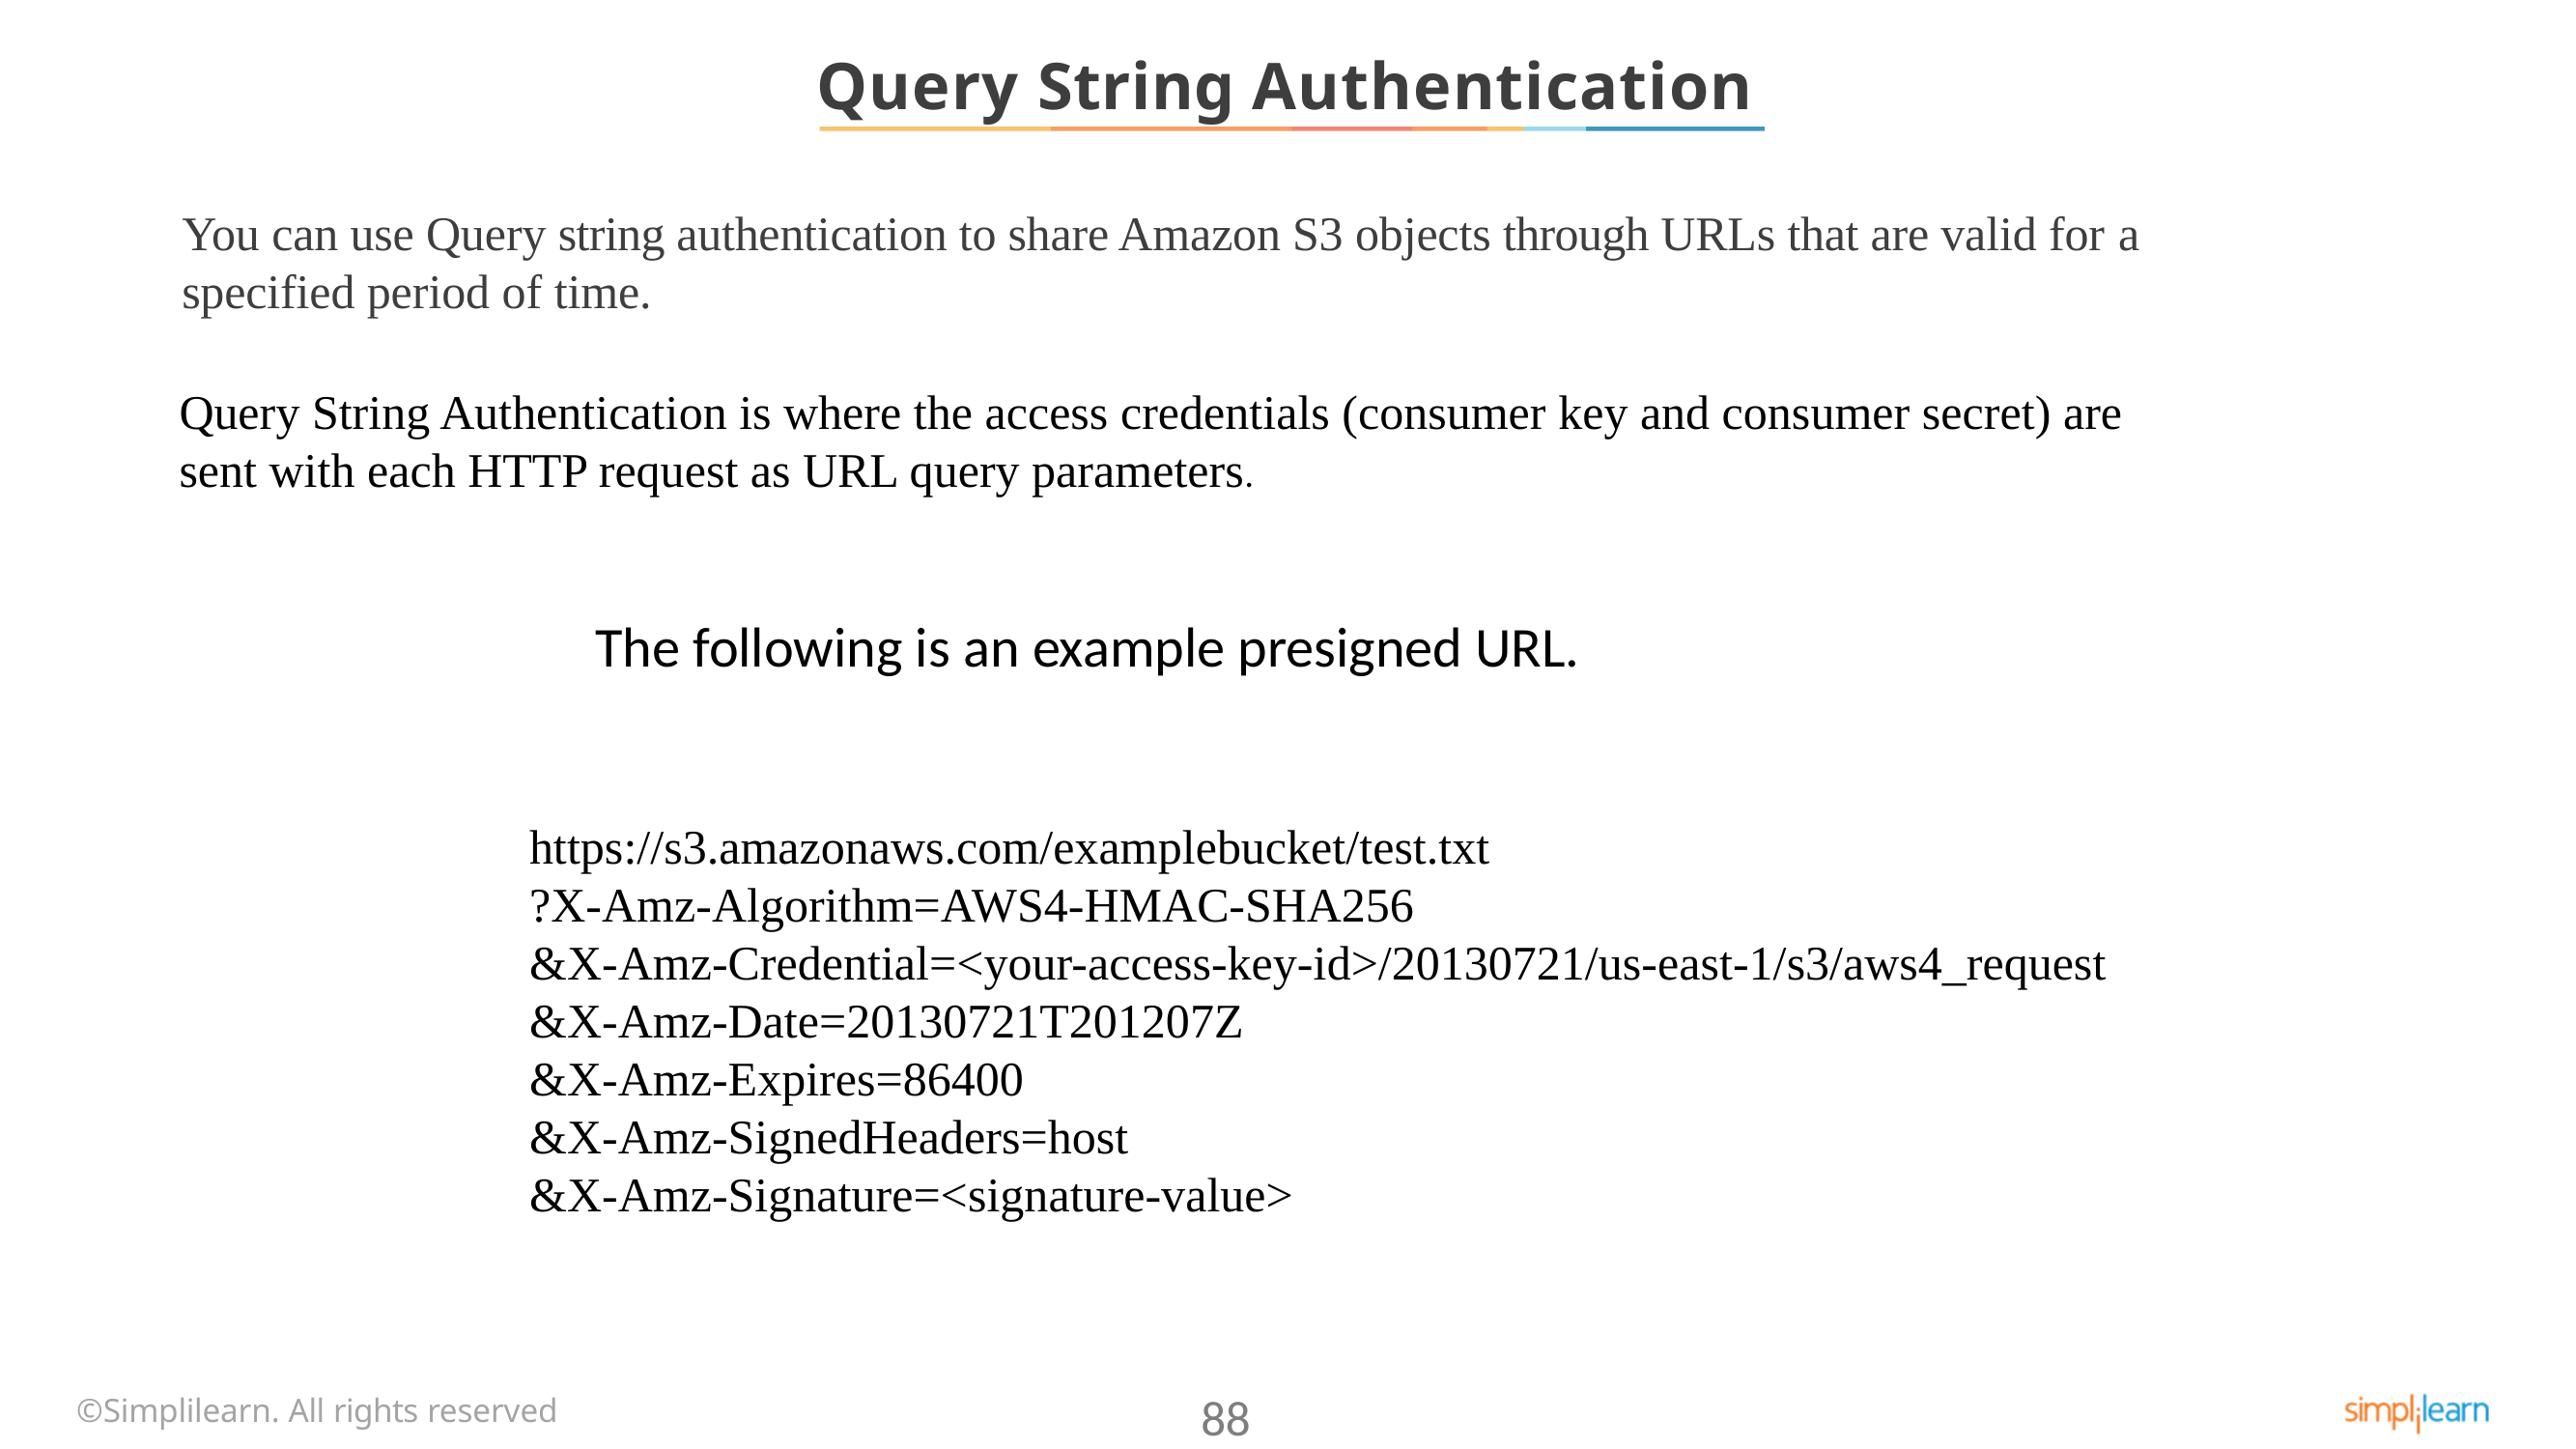

# Query String Authentication

You can use Query string authentication to share Amazon S3 objects through URLs that are valid for a
specified period of time.

Query String Authentication is where the access credentials (consumer key and consumer secret) are sent with each HTTP request as URL query parameters.
The following is an example presigned URL.
https://s3.amazonaws.com/examplebucket/test.txt
?X-Amz-Algorithm=AWS4-HMAC-SHA256
&X-Amz-Credential=<your-access-key-id>/20130721/us-east-1/s3/aws4_request
&X-Amz-Date=20130721T201207Z
&X-Amz-Expires=86400
&X-Amz-SignedHeaders=host
&X-Amz-Signature=<signature-value>
©Simplilearn. All rights reserved
88